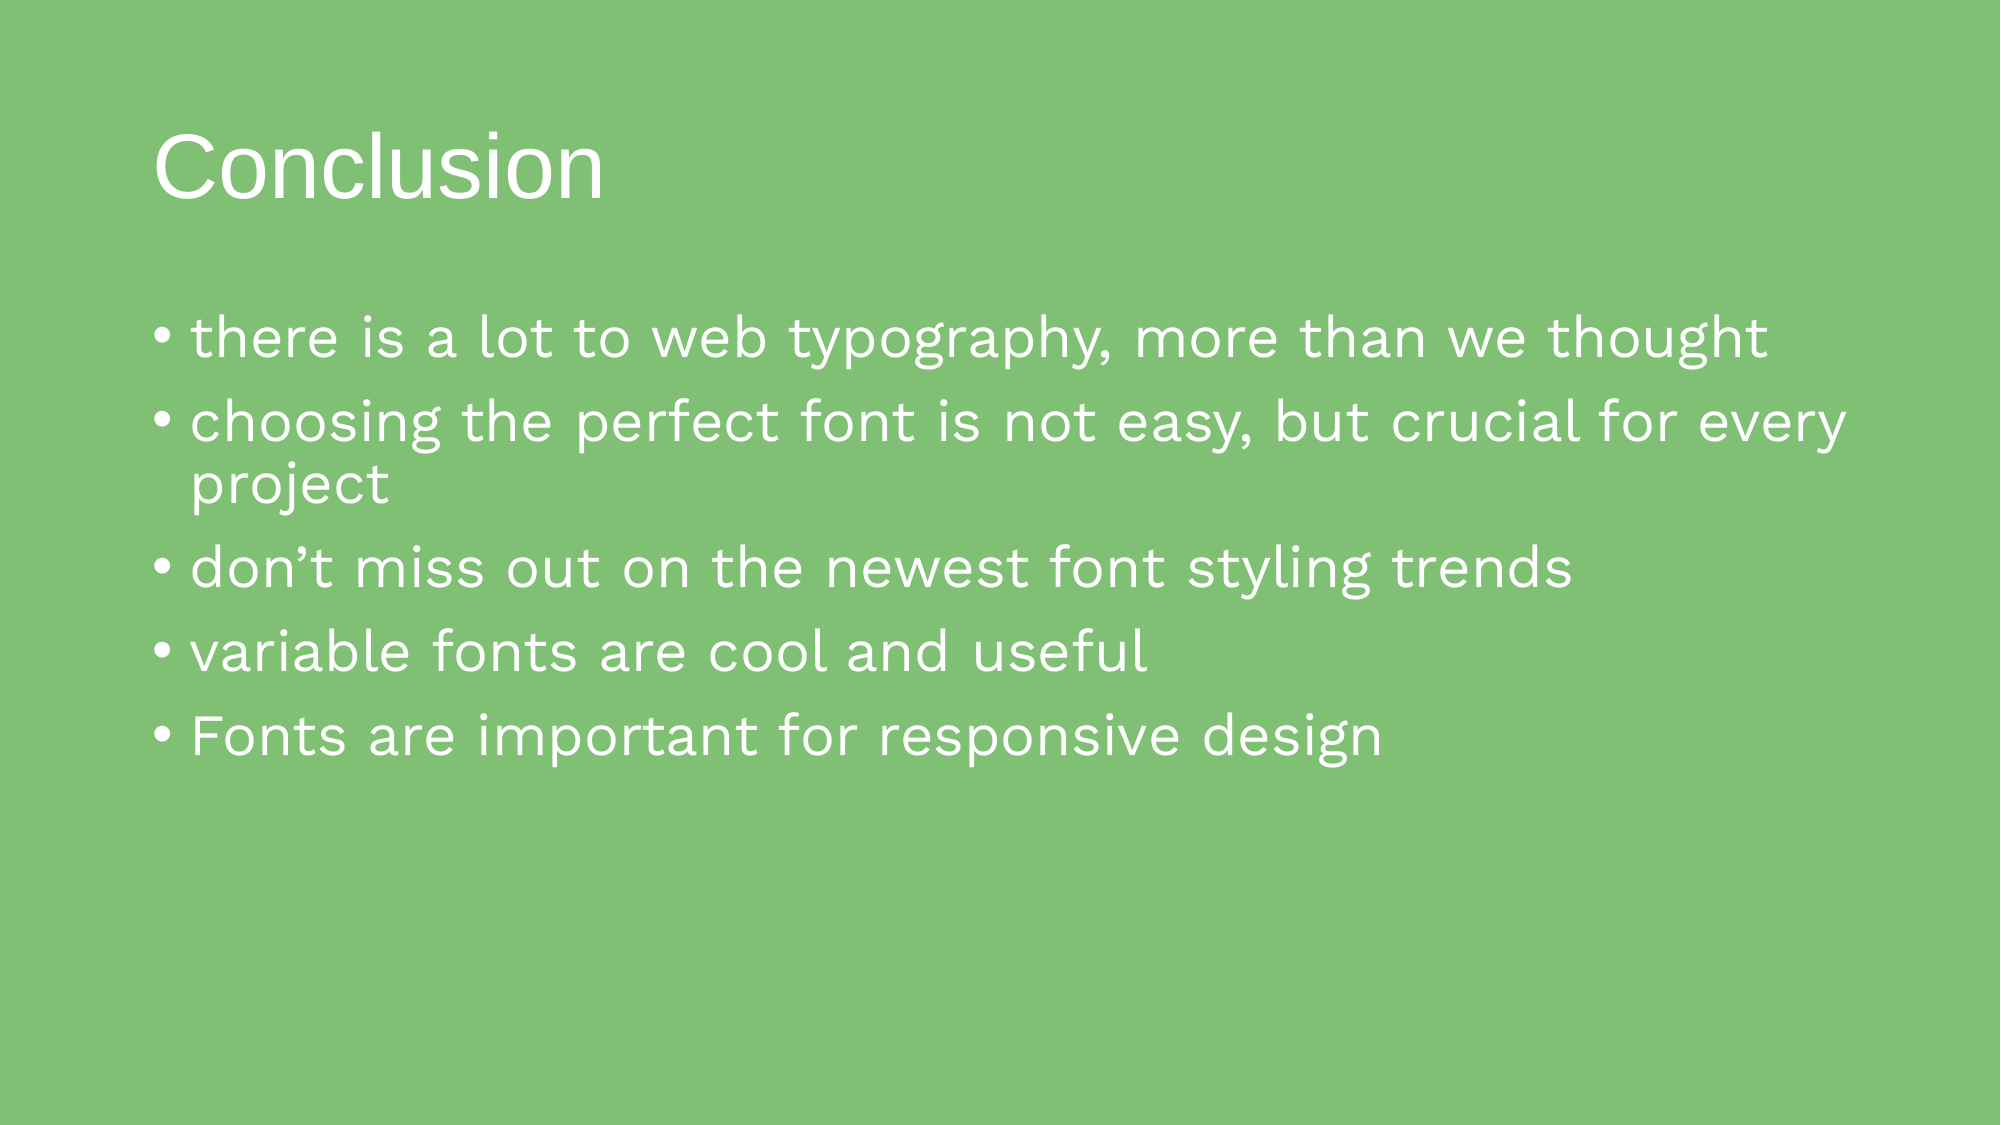

# Conclusion
there is a lot to web typography, more than we thought
choosing the perfect font is not easy, but crucial for every project
don’t miss out on the newest font styling trends
variable fonts are cool and useful
Fonts are important for responsive design